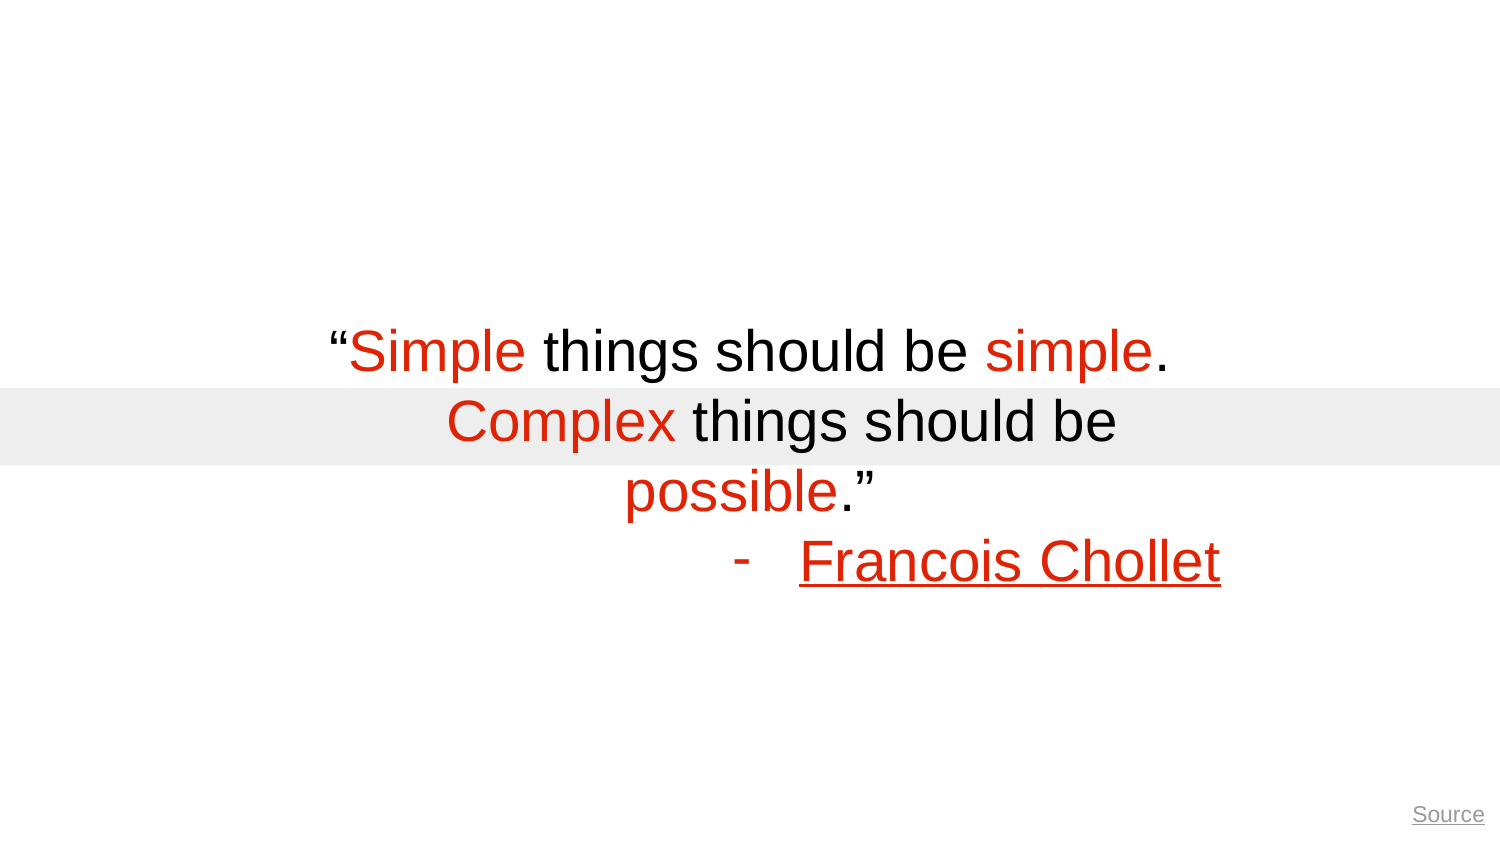

# “Simple things should be simple.
    Complex things should be possible.”
Francois Chollet

Source